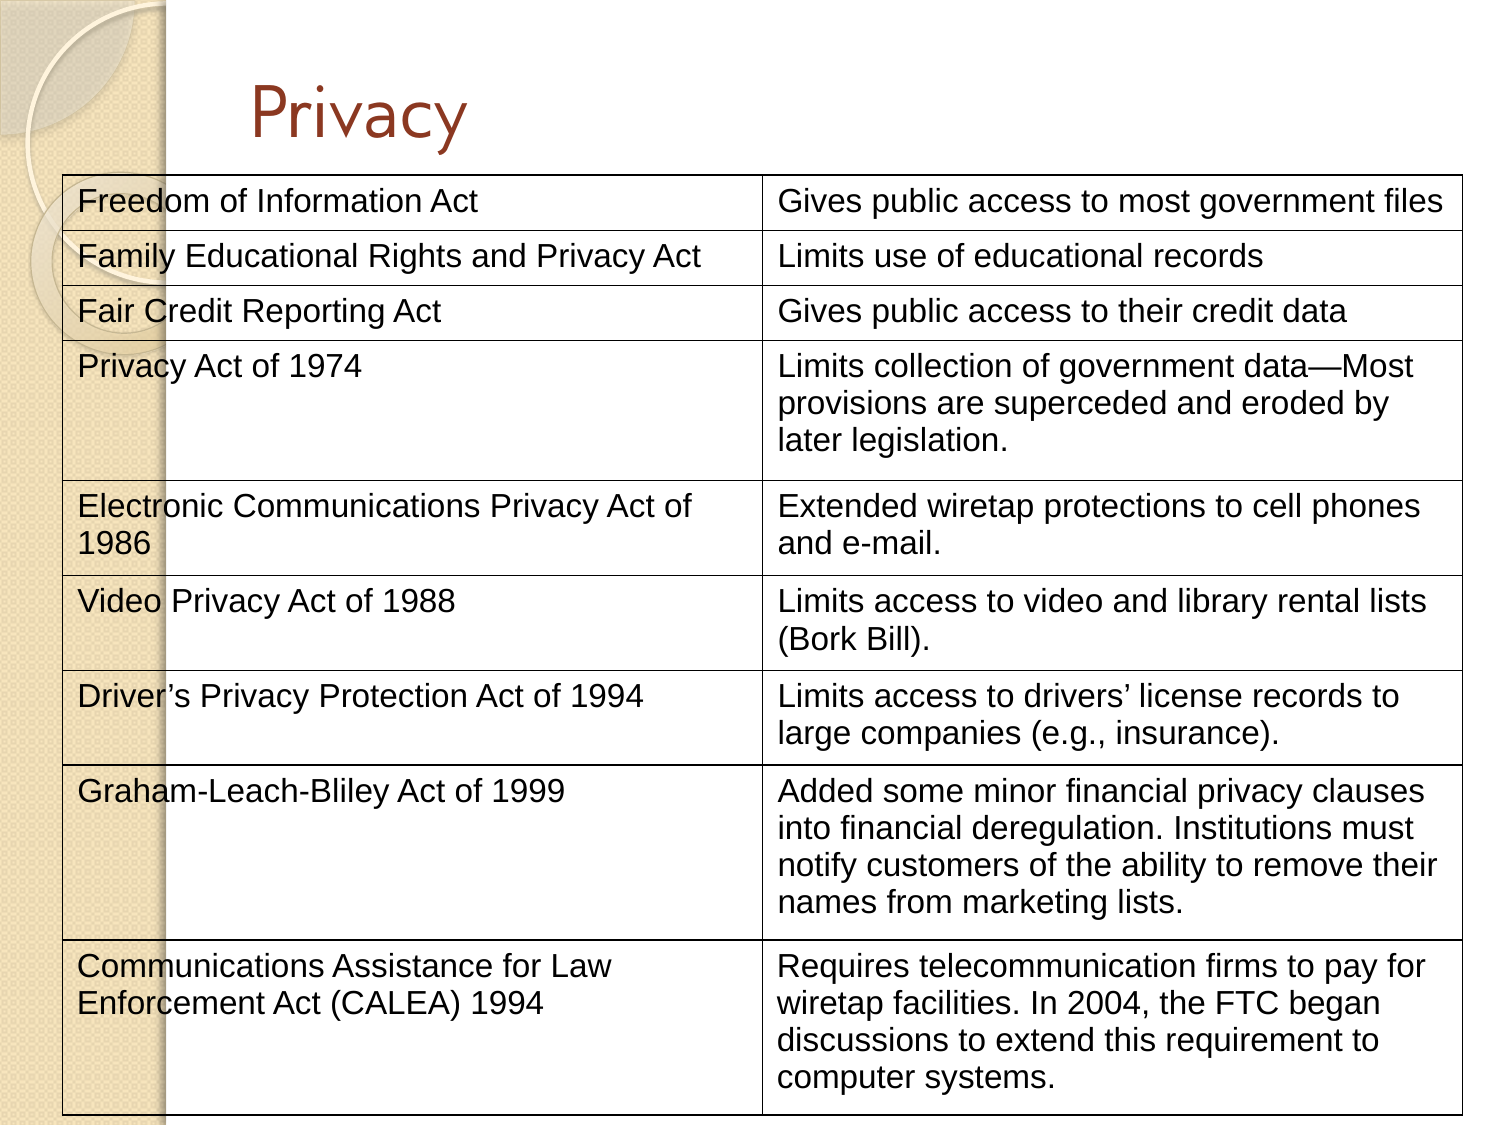

# Privacy
| Freedom of Information Act | Gives public access to most government files |
| --- | --- |
| Family Educational Rights and Privacy Act | Limits use of educational records |
| Fair Credit Reporting Act | Gives public access to their credit data |
| Privacy Act of 1974 | Limits collection of government data—Most provisions are superceded and eroded by later legislation. |
| Electronic Communications Privacy Act of 1986 | Extended wiretap protections to cell phones and e-mail. |
| Video Privacy Act of 1988 | Limits access to video and library rental lists (Bork Bill). |
| Driver’s Privacy Protection Act of 1994 | Limits access to drivers’ license records to large companies (e.g., insurance). |
| Graham-Leach-Bliley Act of 1999 | Added some minor financial privacy clauses into financial deregulation. Institutions must notify customers of the ability to remove their names from marketing lists. |
| Communications Assistance for Law Enforcement Act (CALEA) 1994 | Requires telecommunication firms to pay for wiretap facilities. In 2004, the FTC began discussions to extend this requirement to computer systems. |